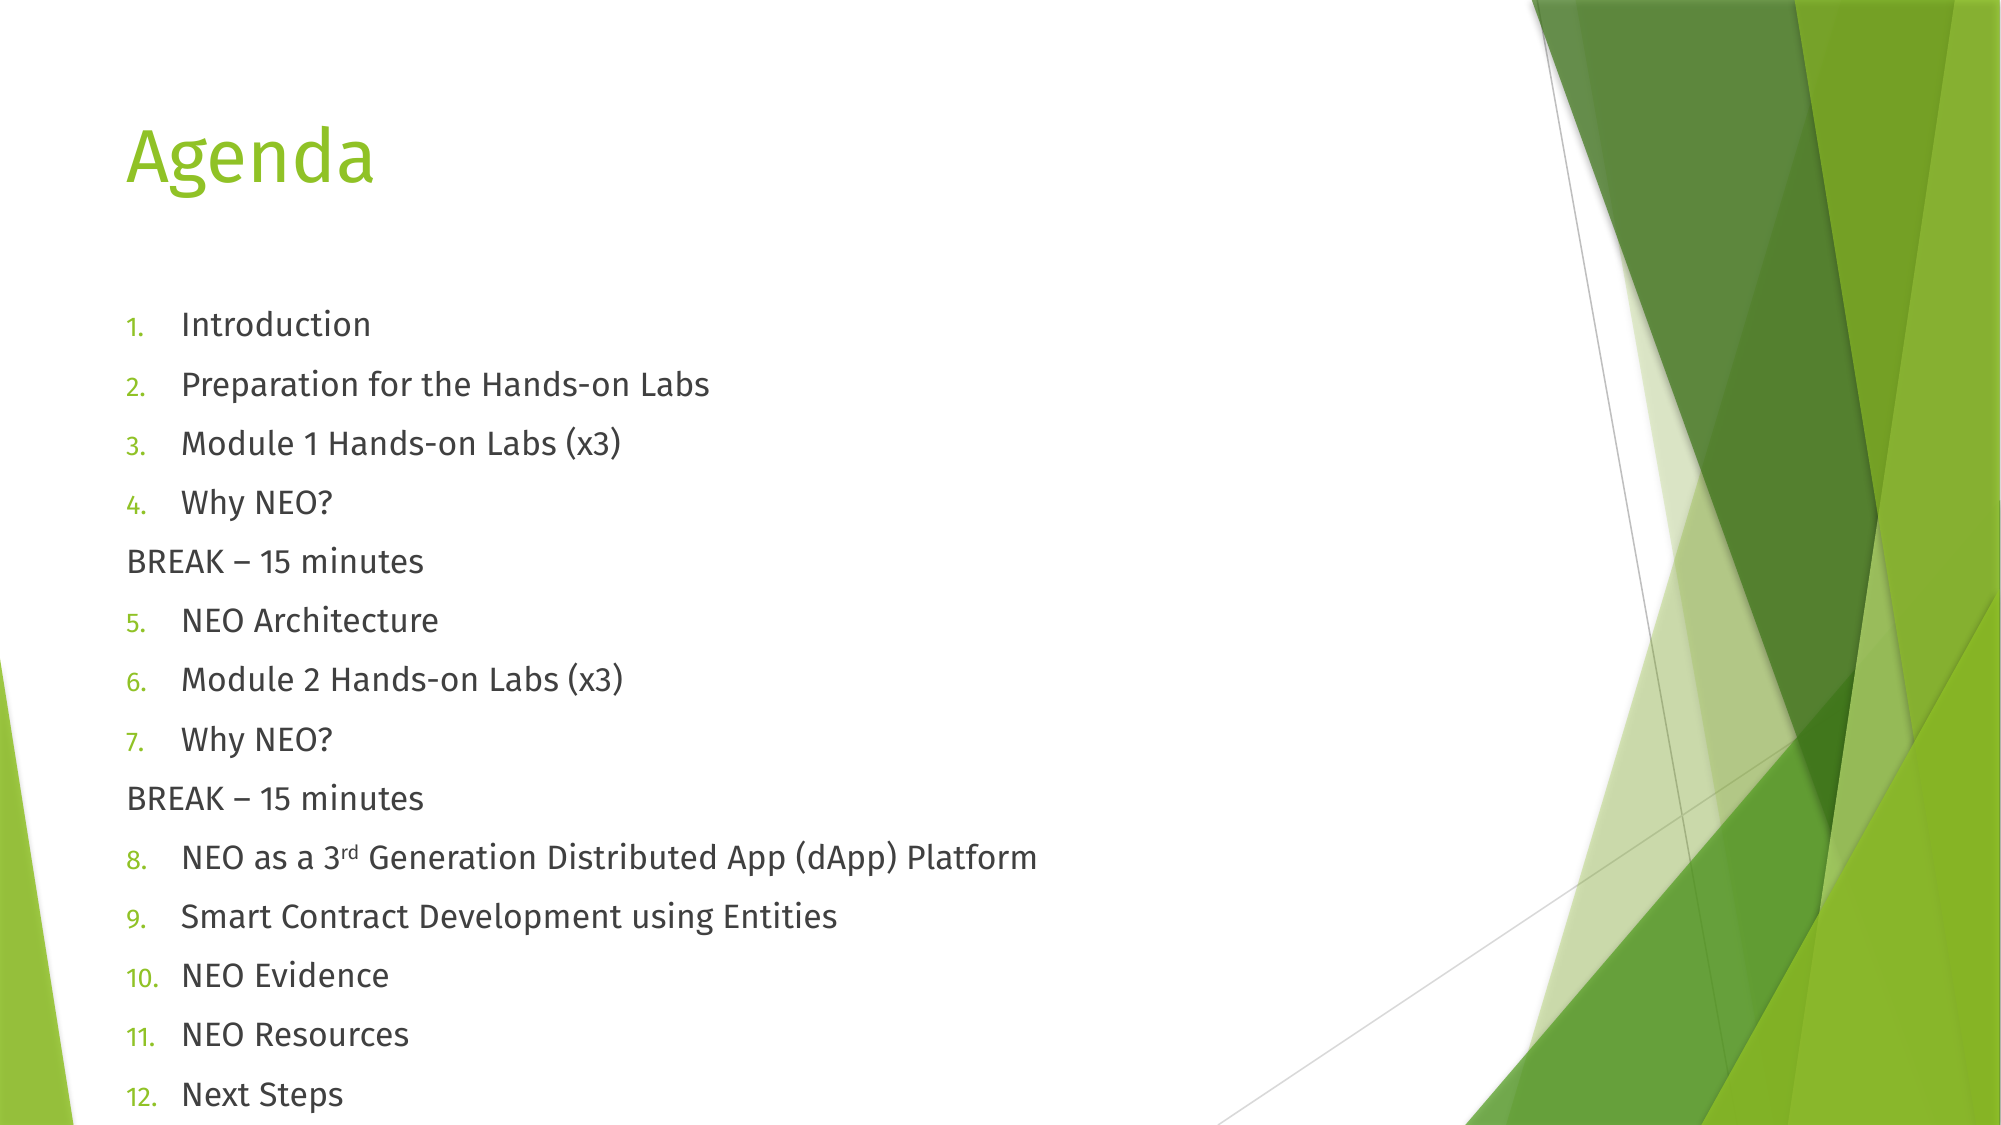

# Agenda
Introduction
Preparation for the Hands-on Labs
Module 1 Hands-on Labs (x3)
Why NEO?
BREAK – 15 minutes
NEO Architecture
Module 2 Hands-on Labs (x3)
Why NEO?
BREAK – 15 minutes
NEO as a 3rd Generation Distributed App (dApp) Platform
Smart Contract Development using Entities
NEO Evidence
NEO Resources
Next Steps